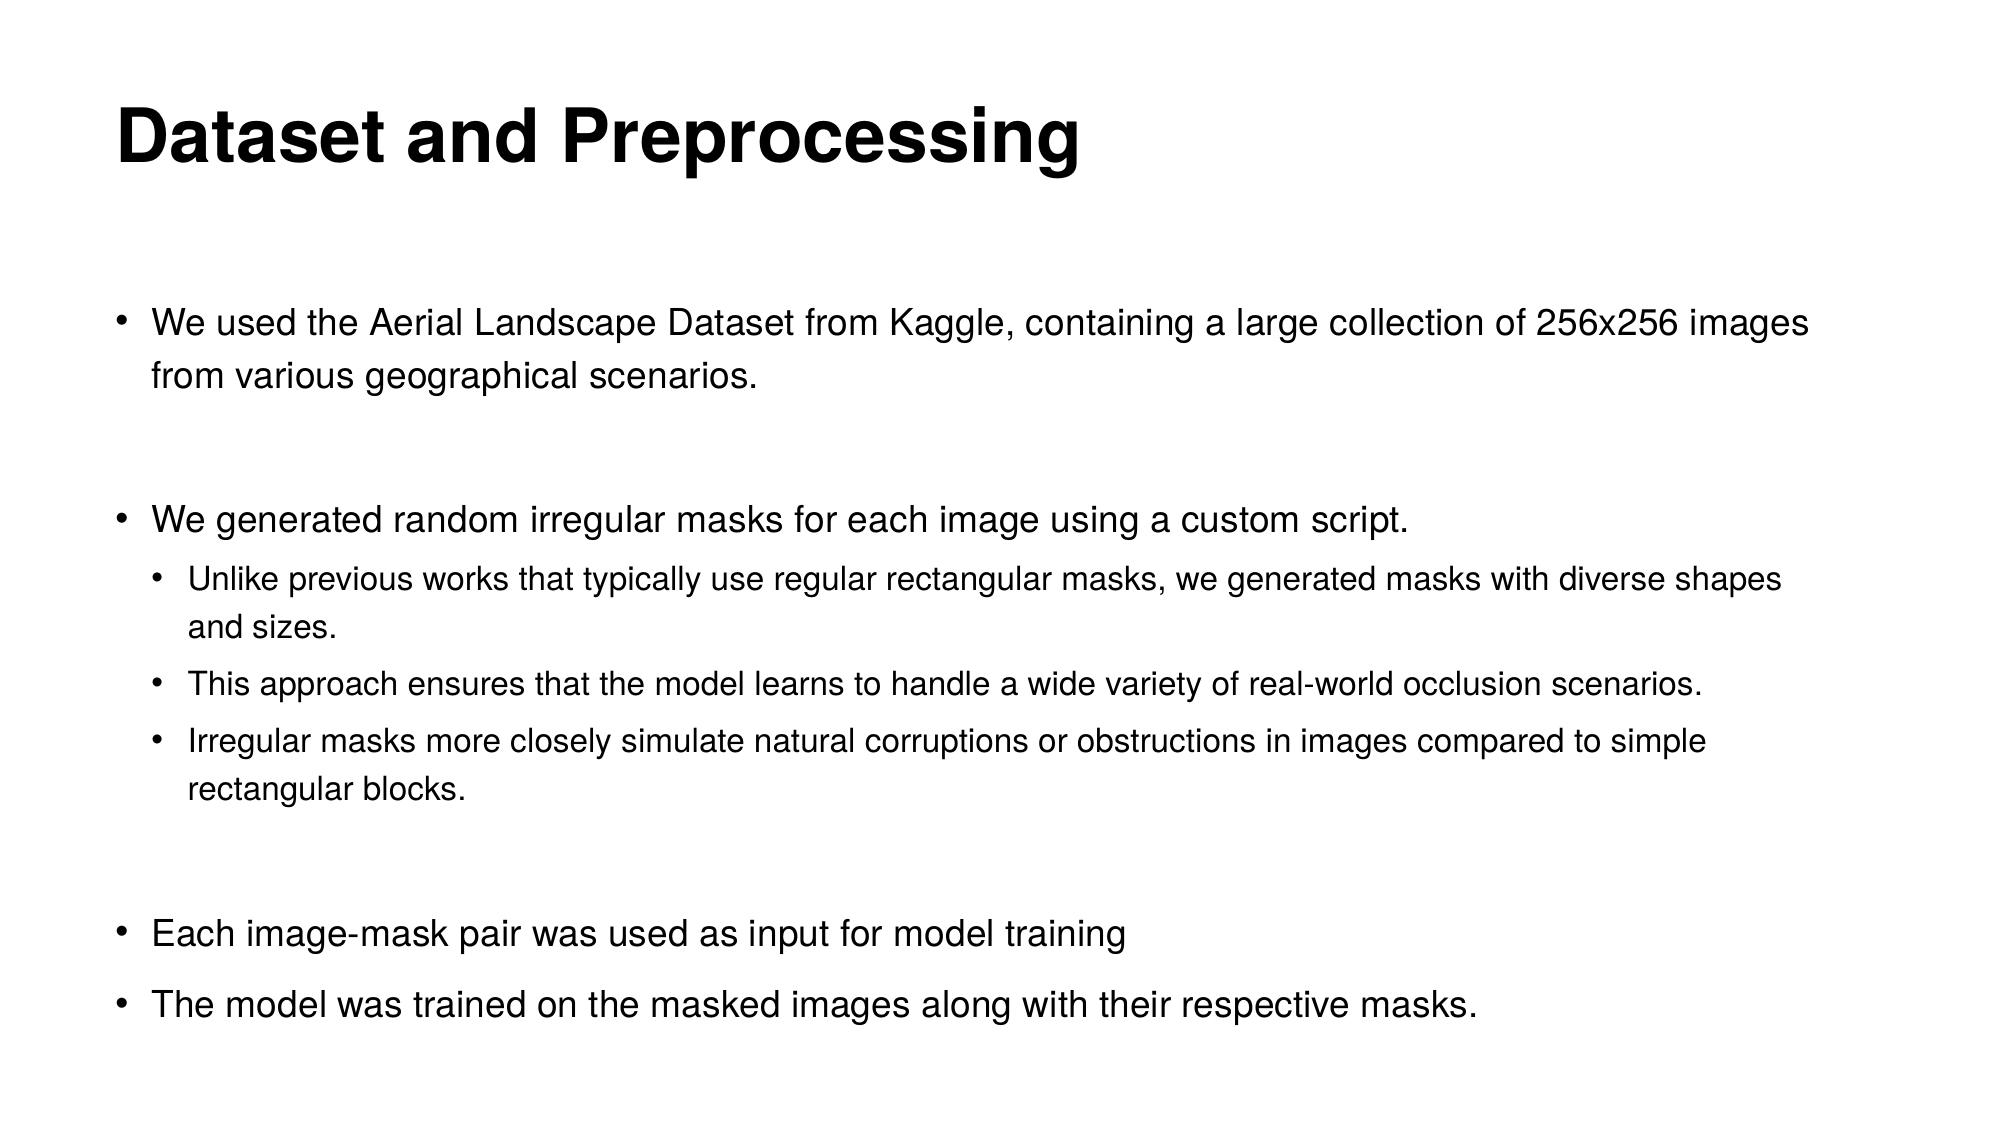

# Dataset and Preprocessing
We used the Aerial Landscape Dataset from Kaggle, containing a large collection of 256x256 images from various geographical scenarios.

We generated random irregular masks for each image using a custom script.
Unlike previous works that typically use regular rectangular masks, we generated masks with diverse shapes and sizes.
This approach ensures that the model learns to handle a wide variety of real-world occlusion scenarios.
Irregular masks more closely simulate natural corruptions or obstructions in images compared to simple rectangular blocks.

Each image-mask pair was used as input for model training
The model was trained on the masked images along with their respective masks.